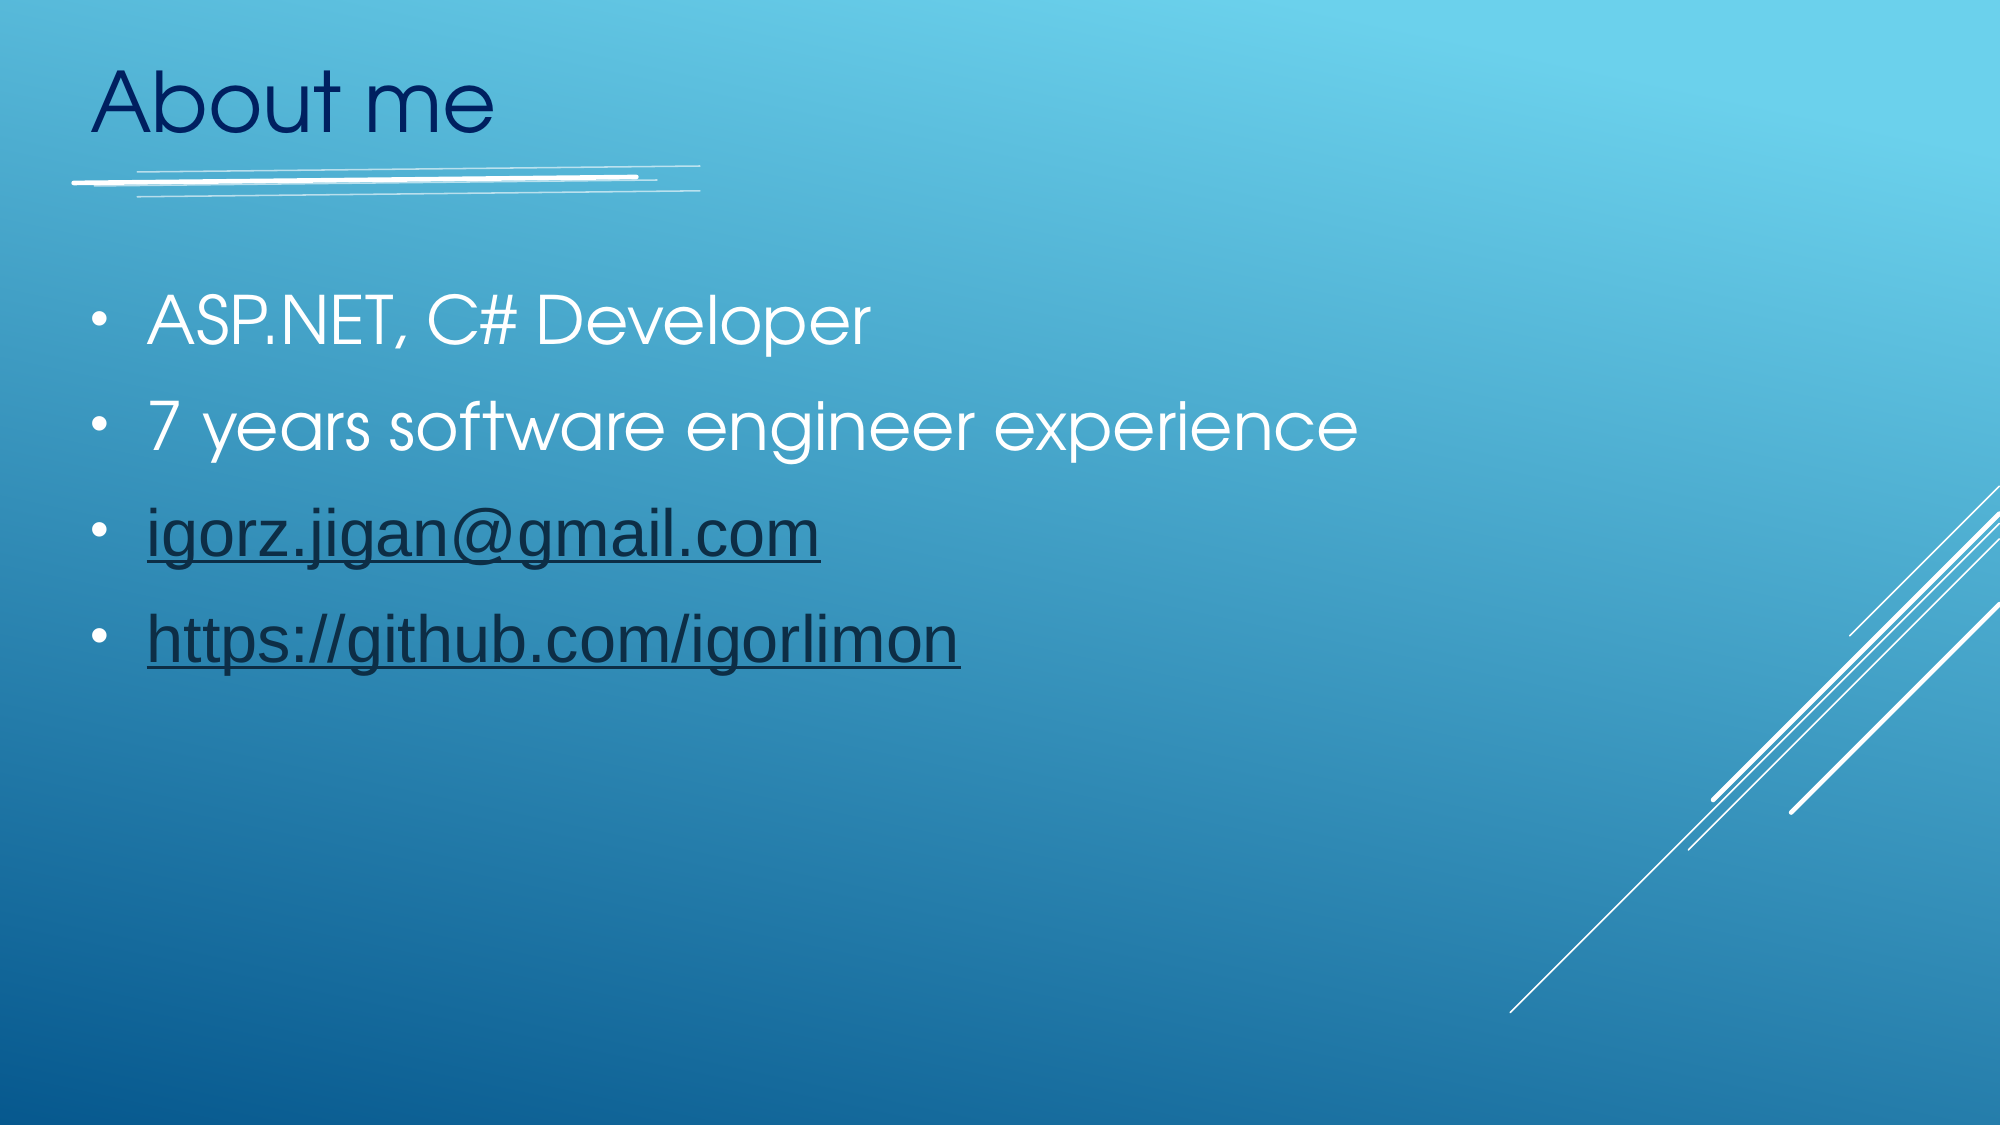

About me
ASP.NET, C# Developer
7 years software engineer experience
igorz.jigan@gmail.com
https://github.com/igorlimon